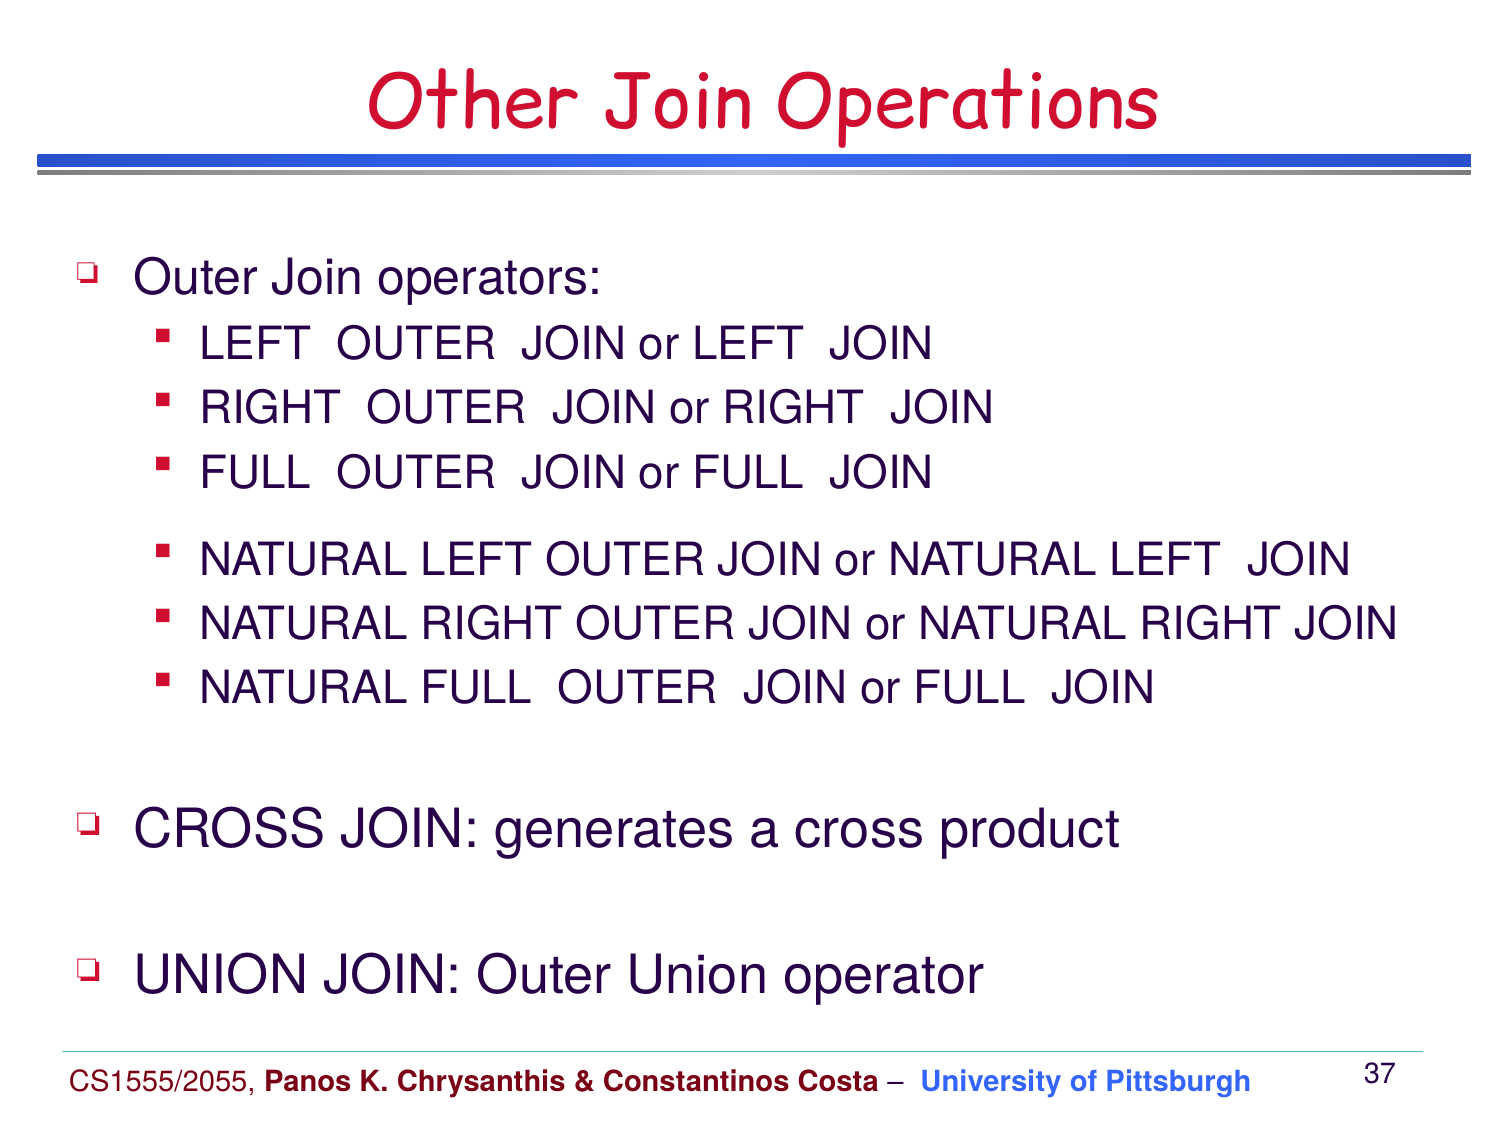

# Other Join Operations
Outer Join operators:
LEFT  OUTER  JOIN or LEFT  JOIN
RIGHT  OUTER  JOIN or RIGHT  JOIN
FULL  OUTER  JOIN or FULL  JOIN

NATURAL LEFT OUTER JOIN or NATURAL LEFT  JOIN
NATURAL RIGHT OUTER JOIN or NATURAL RIGHT JOIN
NATURAL FULL  OUTER  JOIN or FULL  JOIN

CROSS JOIN: generates a cross product

UNION JOIN: Outer Union operator